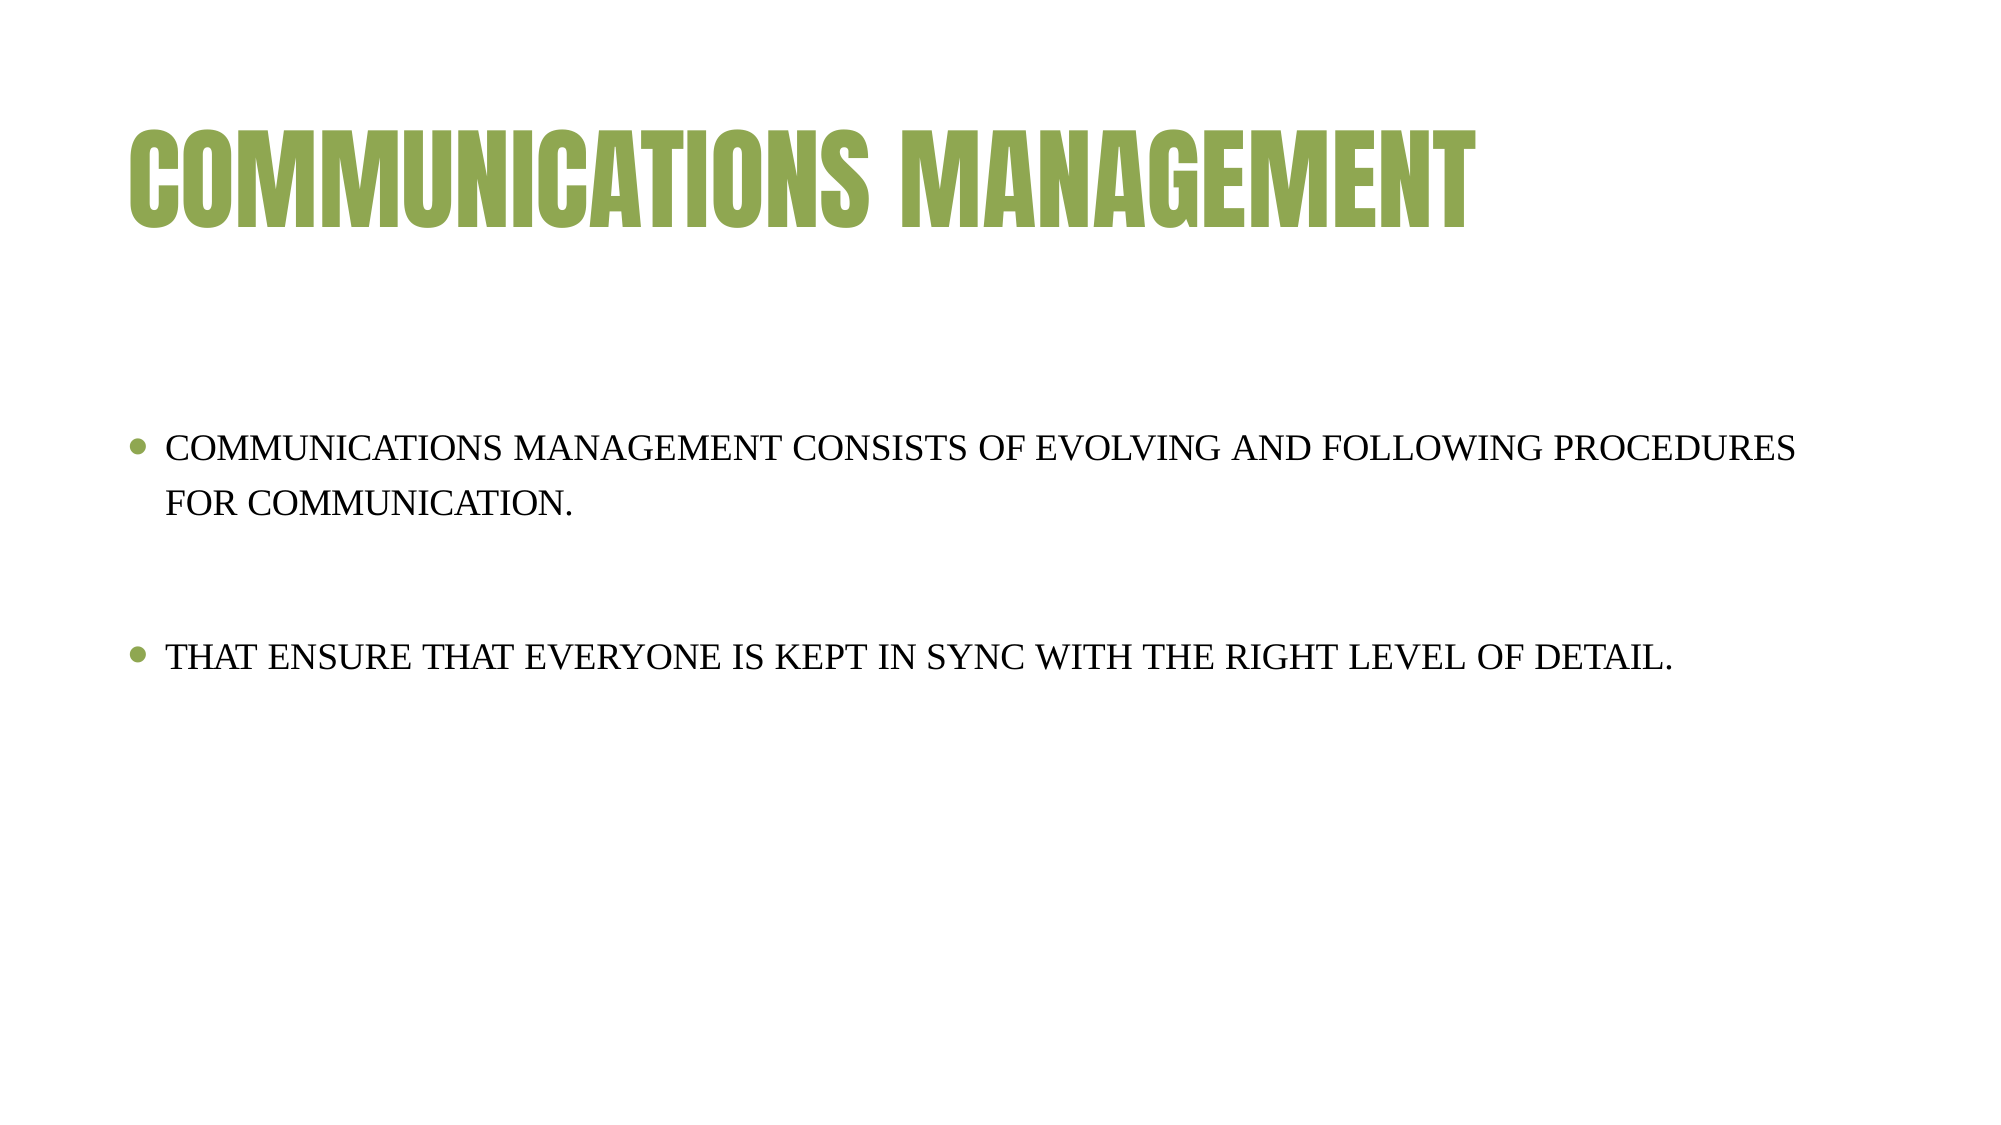

# COMMUNICATIONS MANAGEMENT
COMMUNICATIONS MANAGEMENT CONSISTS OF EVOLVING AND FOLLOWING PROCEDURES  FOR COMMUNICATION.

THAT ENSURE THAT EVERYONE IS KEPT IN SYNC WITH THE RIGHT LEVEL OF DETAIL.
TEST PLANNING, MANAGEMENT, EXECUTION, AND REPORTING
PSG COLLEGE OF TECHNOLOGY